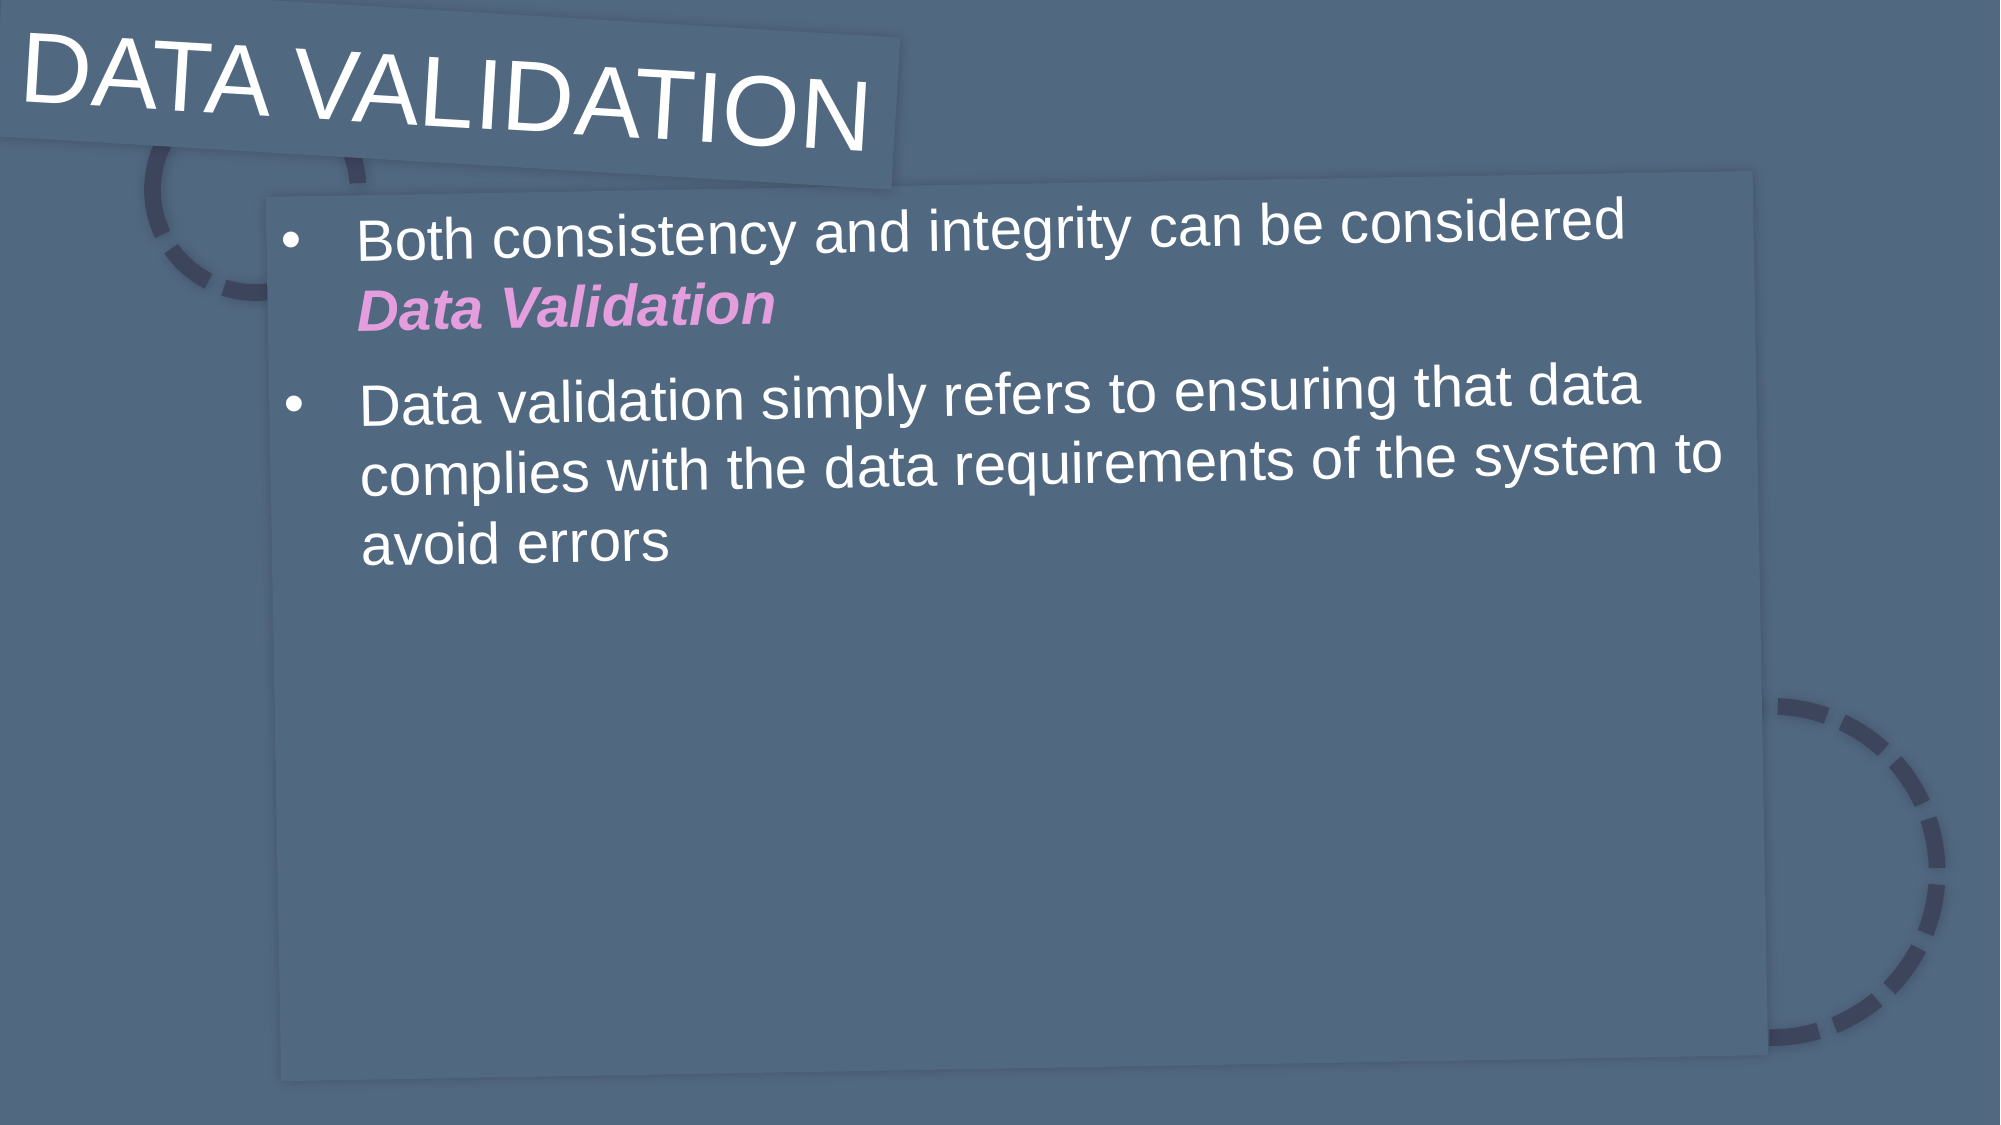

DATA VALIDATION

Both consistency and integrity can be considered Data Validation
Data validation simply refers to ensuring that data complies with the data requirements of the system to avoid errors